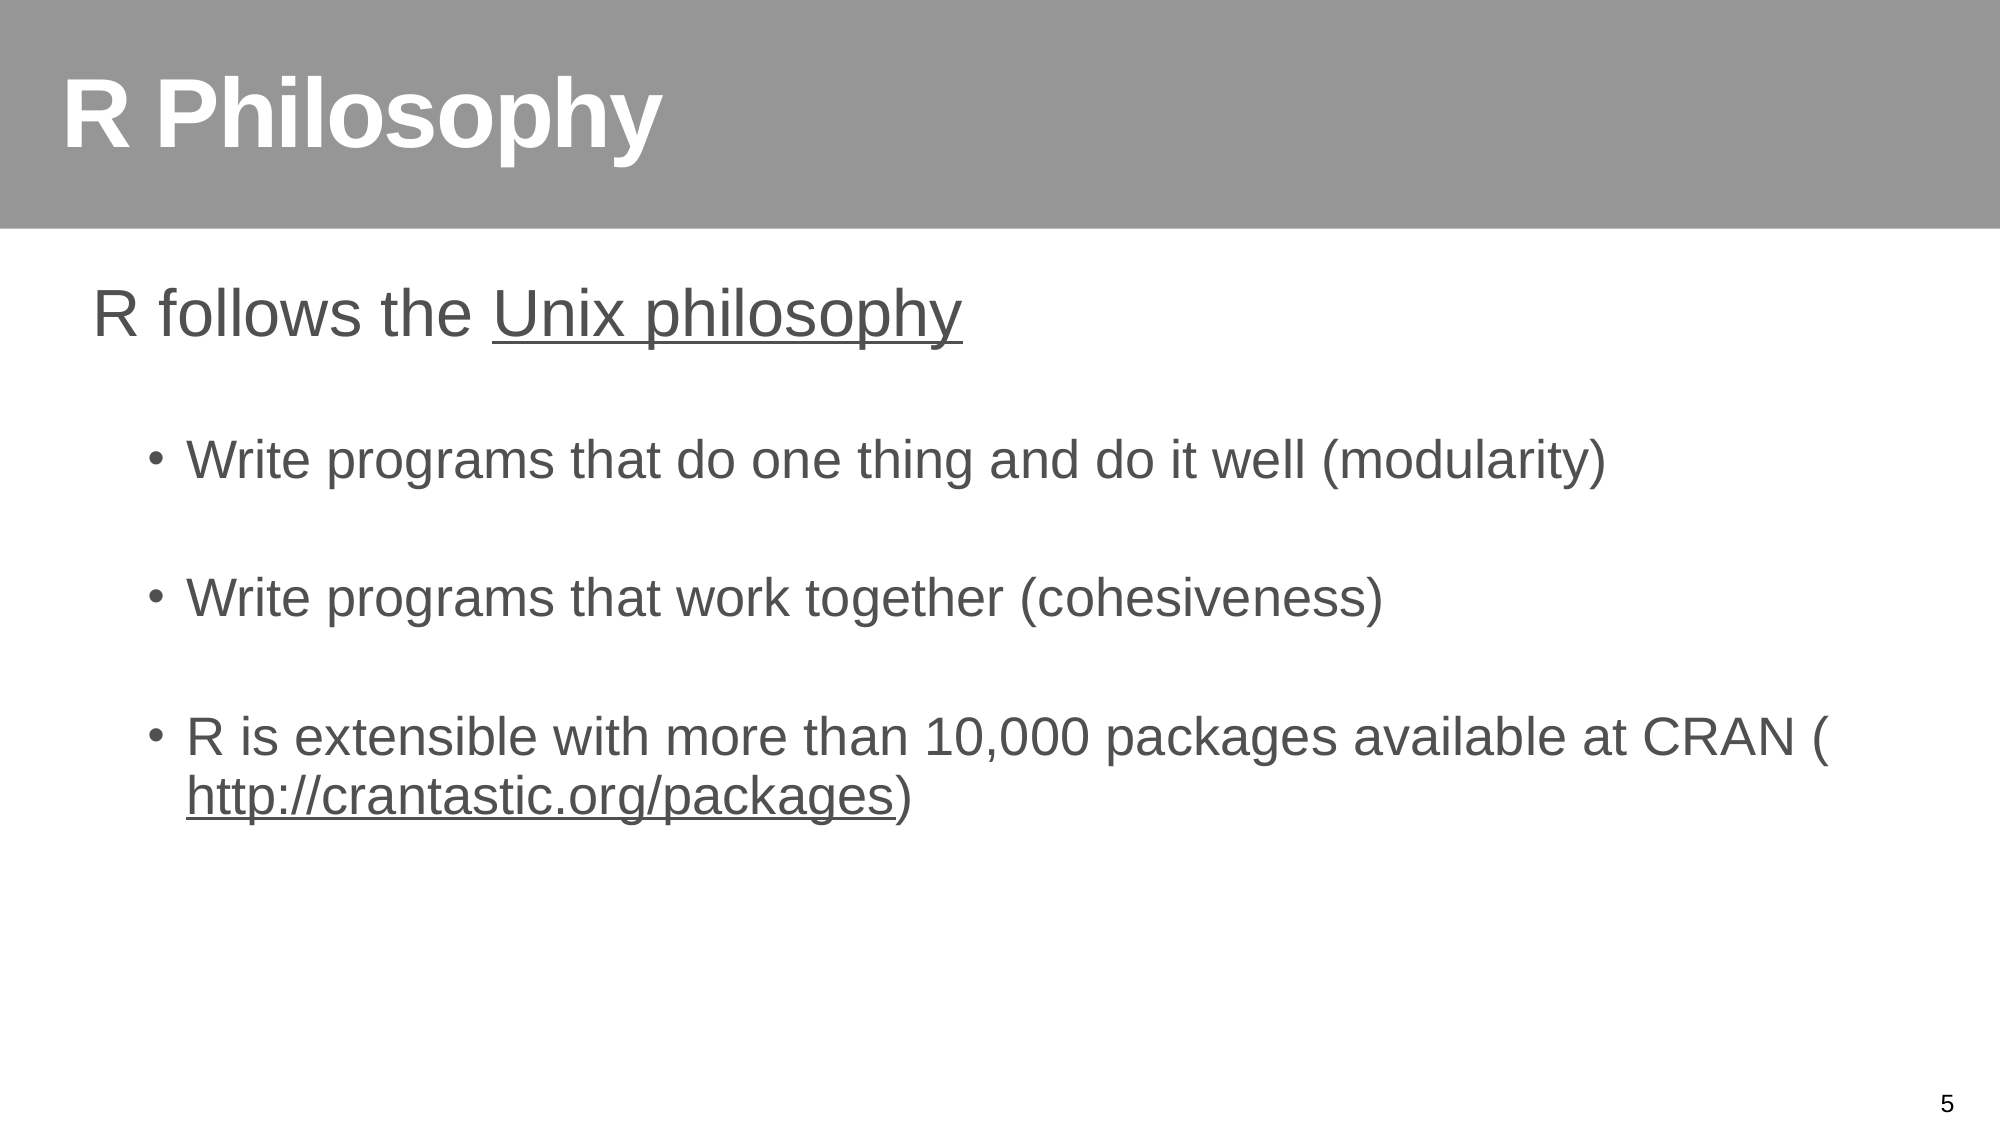

R Philosophy
R follows the Unix philosophy

Write programs that do one thing and do it well (modularity)

Write programs that work together (cohesiveness)

R is extensible with more than 10,000 packages available at CRAN (http://crantastic.org/packages)

5